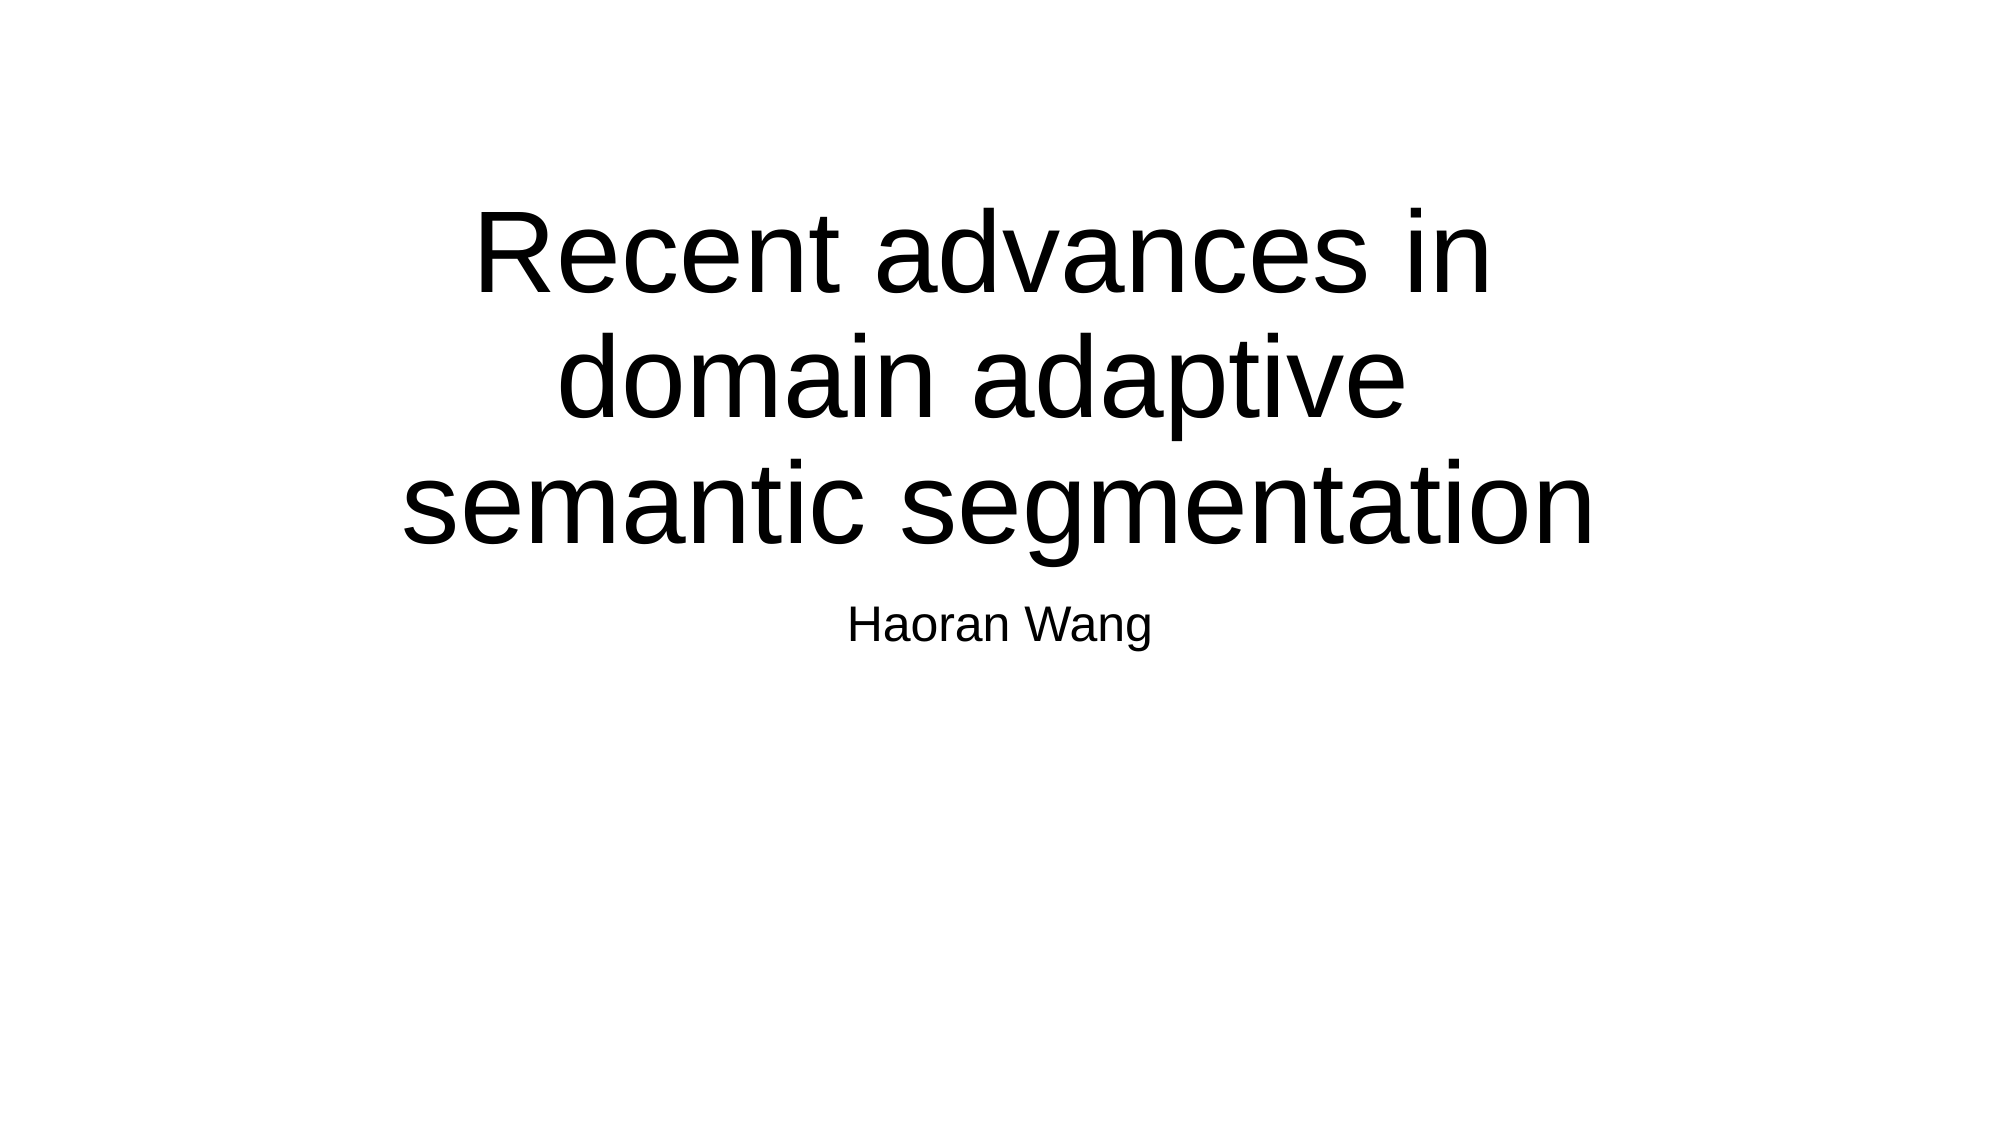

# Recent advances in domain adaptive semantic segmentation
Haoran Wang